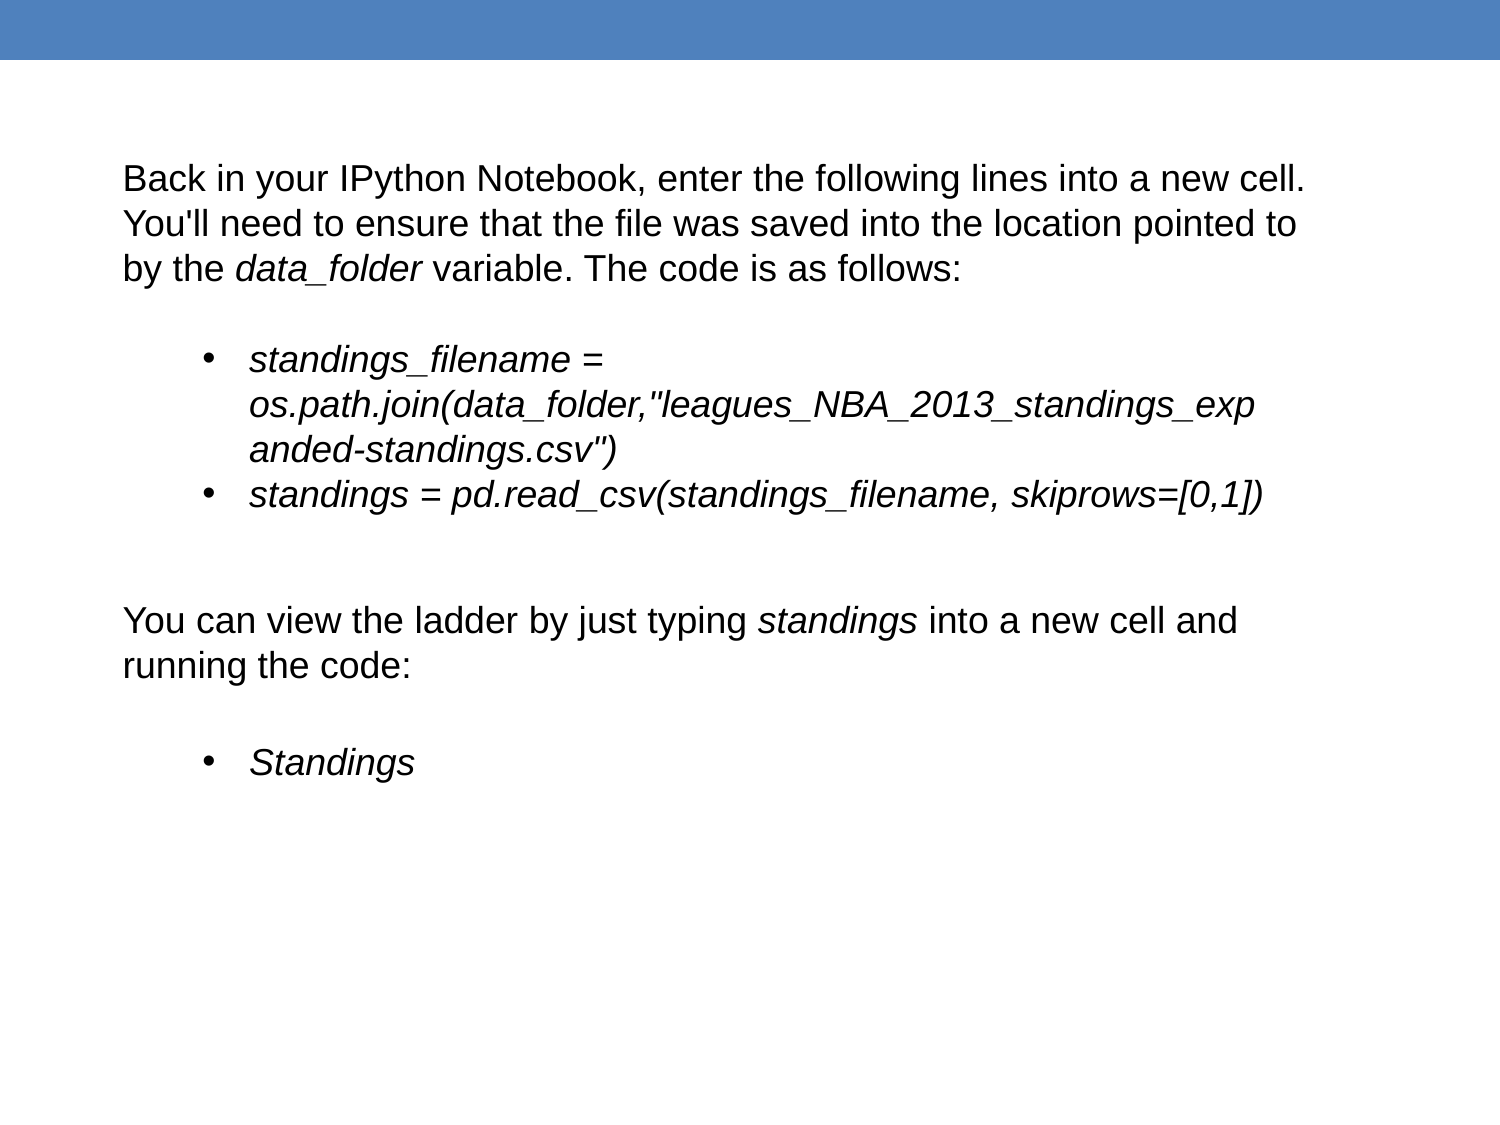

Back in your IPython Notebook, enter the following lines into a new cell. You'll need to ensure that the file was saved into the location pointed to by the data_folder variable. The code is as follows:
standings_filename = os.path.join(data_folder,"leagues_NBA_2013_standings_expanded-standings.csv")
standings = pd.read_csv(standings_filename, skiprows=[0,1])
You can view the ladder by just typing standings into a new cell and running the code:
Standings